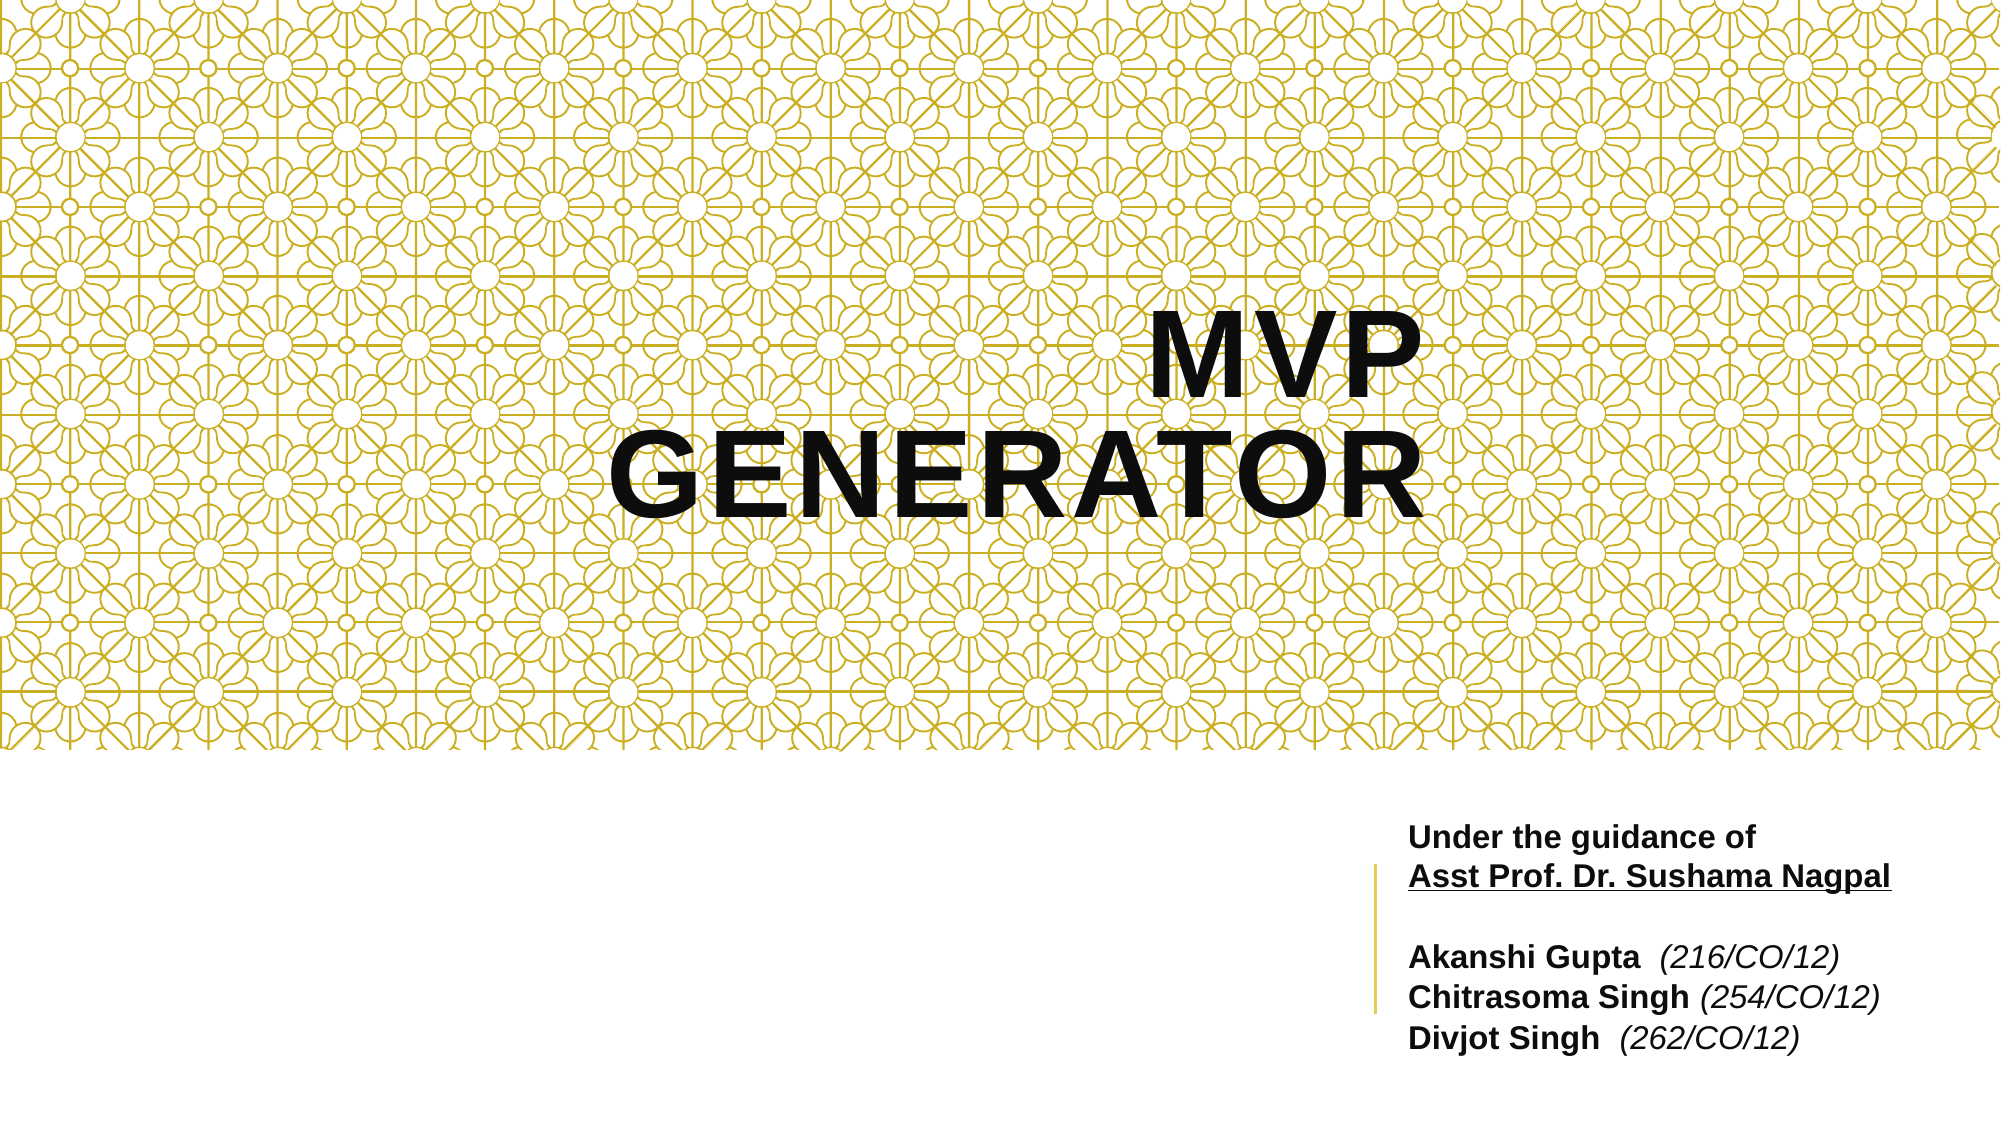

# MVP Generator
Under the guidance of
Asst Prof. Dr. Sushama Nagpal

Akanshi Gupta  (216/CO/12)
Chitrasoma Singh (254/CO/12)
Divjot Singh  (262/CO/12)